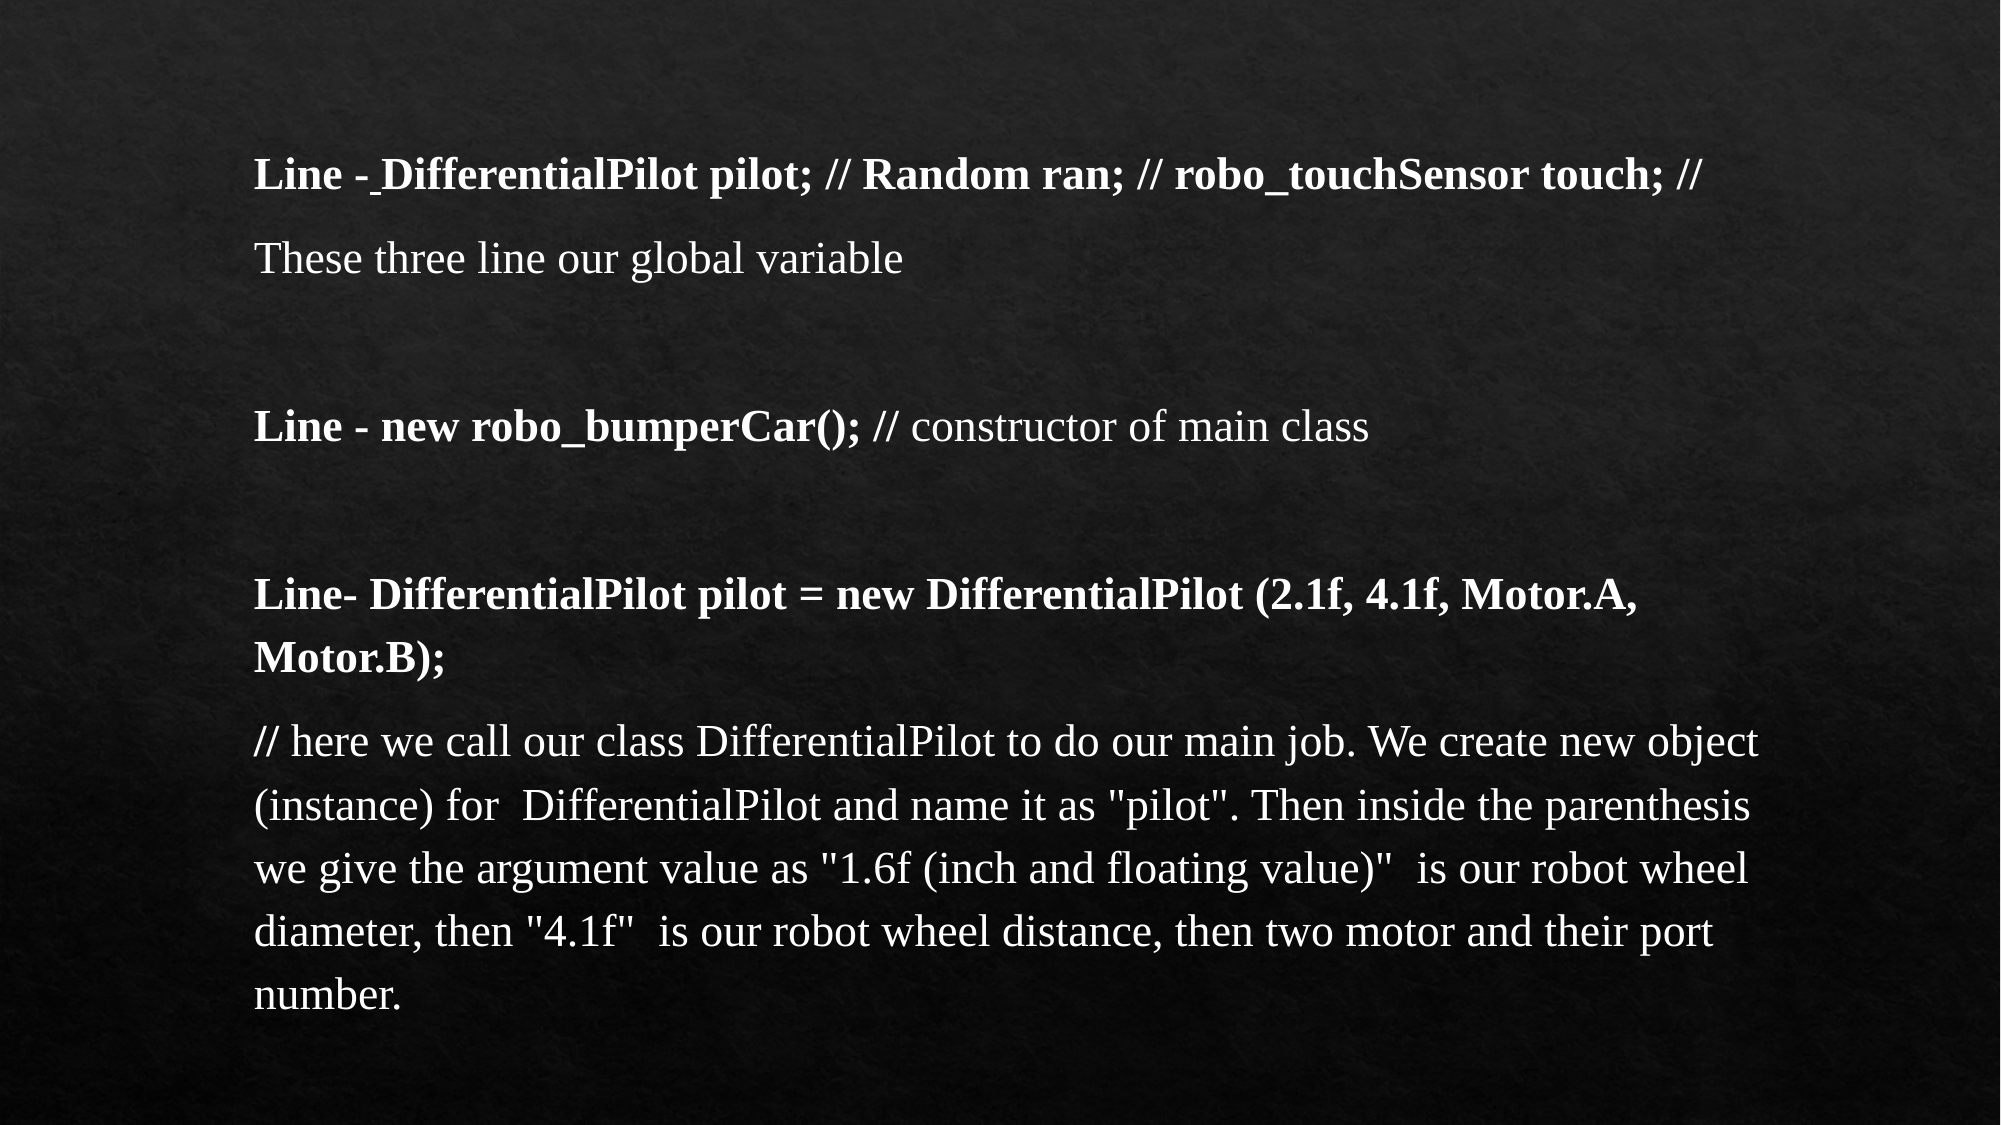

Line - DifferentialPilot pilot; // Random ran; // robo_touchSensor touch; //
These three line our global variable

Line - new robo_bumperCar(); // constructor of main class

Line- DifferentialPilot pilot = new DifferentialPilot (2.1f, 4.1f, Motor.A, Motor.B);
// here we call our class DifferentialPilot to do our main job. We create new object (instance) for  DifferentialPilot and name it as "pilot". Then inside the parenthesis we give the argument value as "1.6f (inch and floating value)"  is our robot wheel diameter, then "4.1f"  is our robot wheel distance, then two motor and their port number.